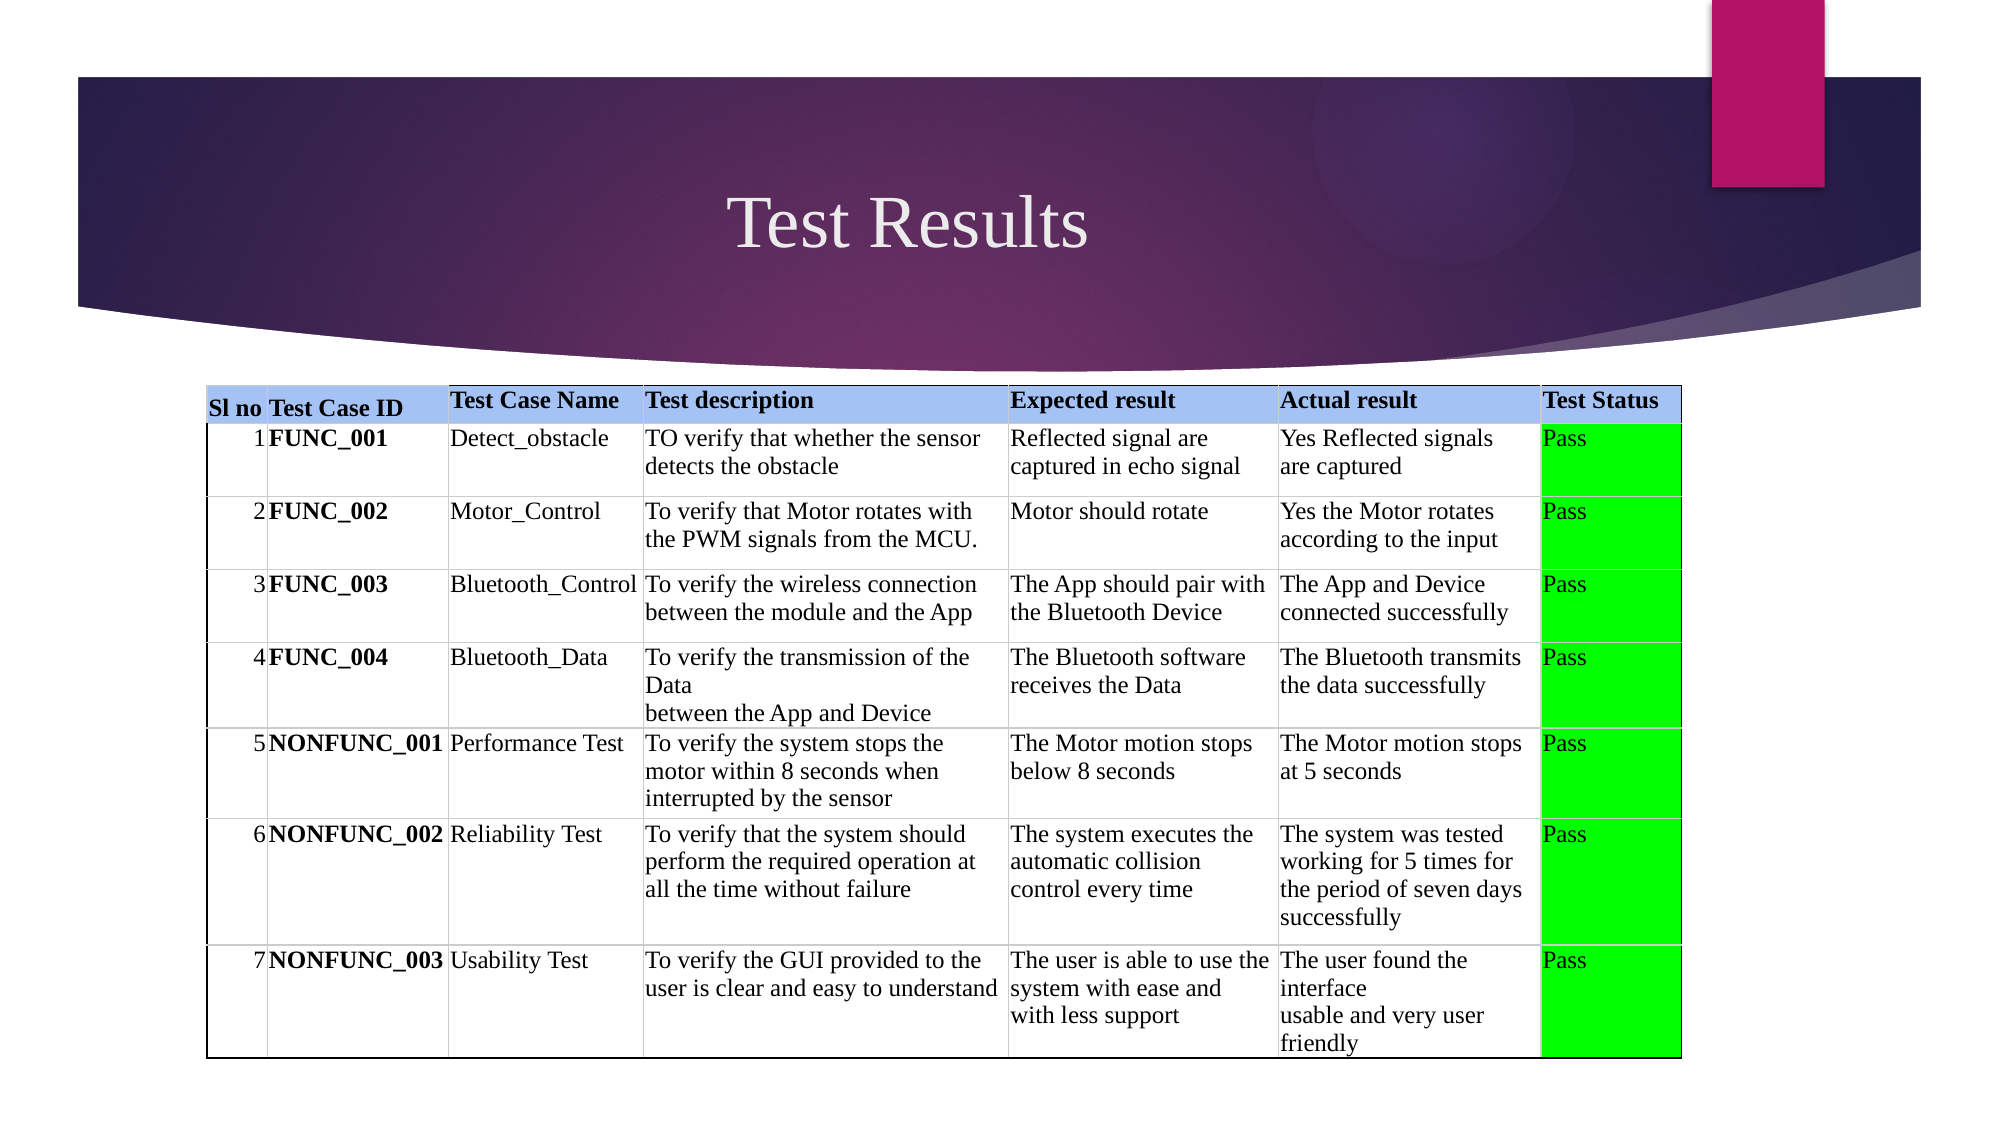

# Test Results
| Sl no | Test Case ID | Test Case Name | Test description | Expected result | Actual result | Test Status |
| --- | --- | --- | --- | --- | --- | --- |
| 1 | FUNC\_001 | Detect\_obstacle | TO verify that whether the sensor detects the obstacle | Reflected signal are captured in echo signal | Yes Reflected signals are captured | Pass |
| 2 | FUNC\_002 | Motor\_Control | To verify that Motor rotates with the PWM signals from the MCU. | Motor should rotate | Yes the Motor rotates according to the input | Pass |
| 3 | FUNC\_003 | Bluetooth\_Control | To verify the wireless connection between the module and the App | The App should pair with the Bluetooth Device | The App and Device connected successfully | Pass |
| 4 | FUNC\_004 | Bluetooth\_Data | To verify the transmission of the Data between the App and Device | The Bluetooth software receives the Data | The Bluetooth transmits the data successfully | Pass |
| 5 | NONFUNC\_001 | Performance Test | To verify the system stops the motor within 8 seconds when interrupted by the sensor | The Motor motion stops below 8 seconds | The Motor motion stops at 5 seconds | Pass |
| 6 | NONFUNC\_002 | Reliability Test | To verify that the system should perform the required operation at all the time without failure | The system executes the automatic collision control every time | The system was tested working for 5 times for the period of seven days successfully | Pass |
| 7 | NONFUNC\_003 | Usability Test | To verify the GUI provided to the user is clear and easy to understand | The user is able to use the system with ease and with less support | The user found the interface usable and very user friendly | Pass |